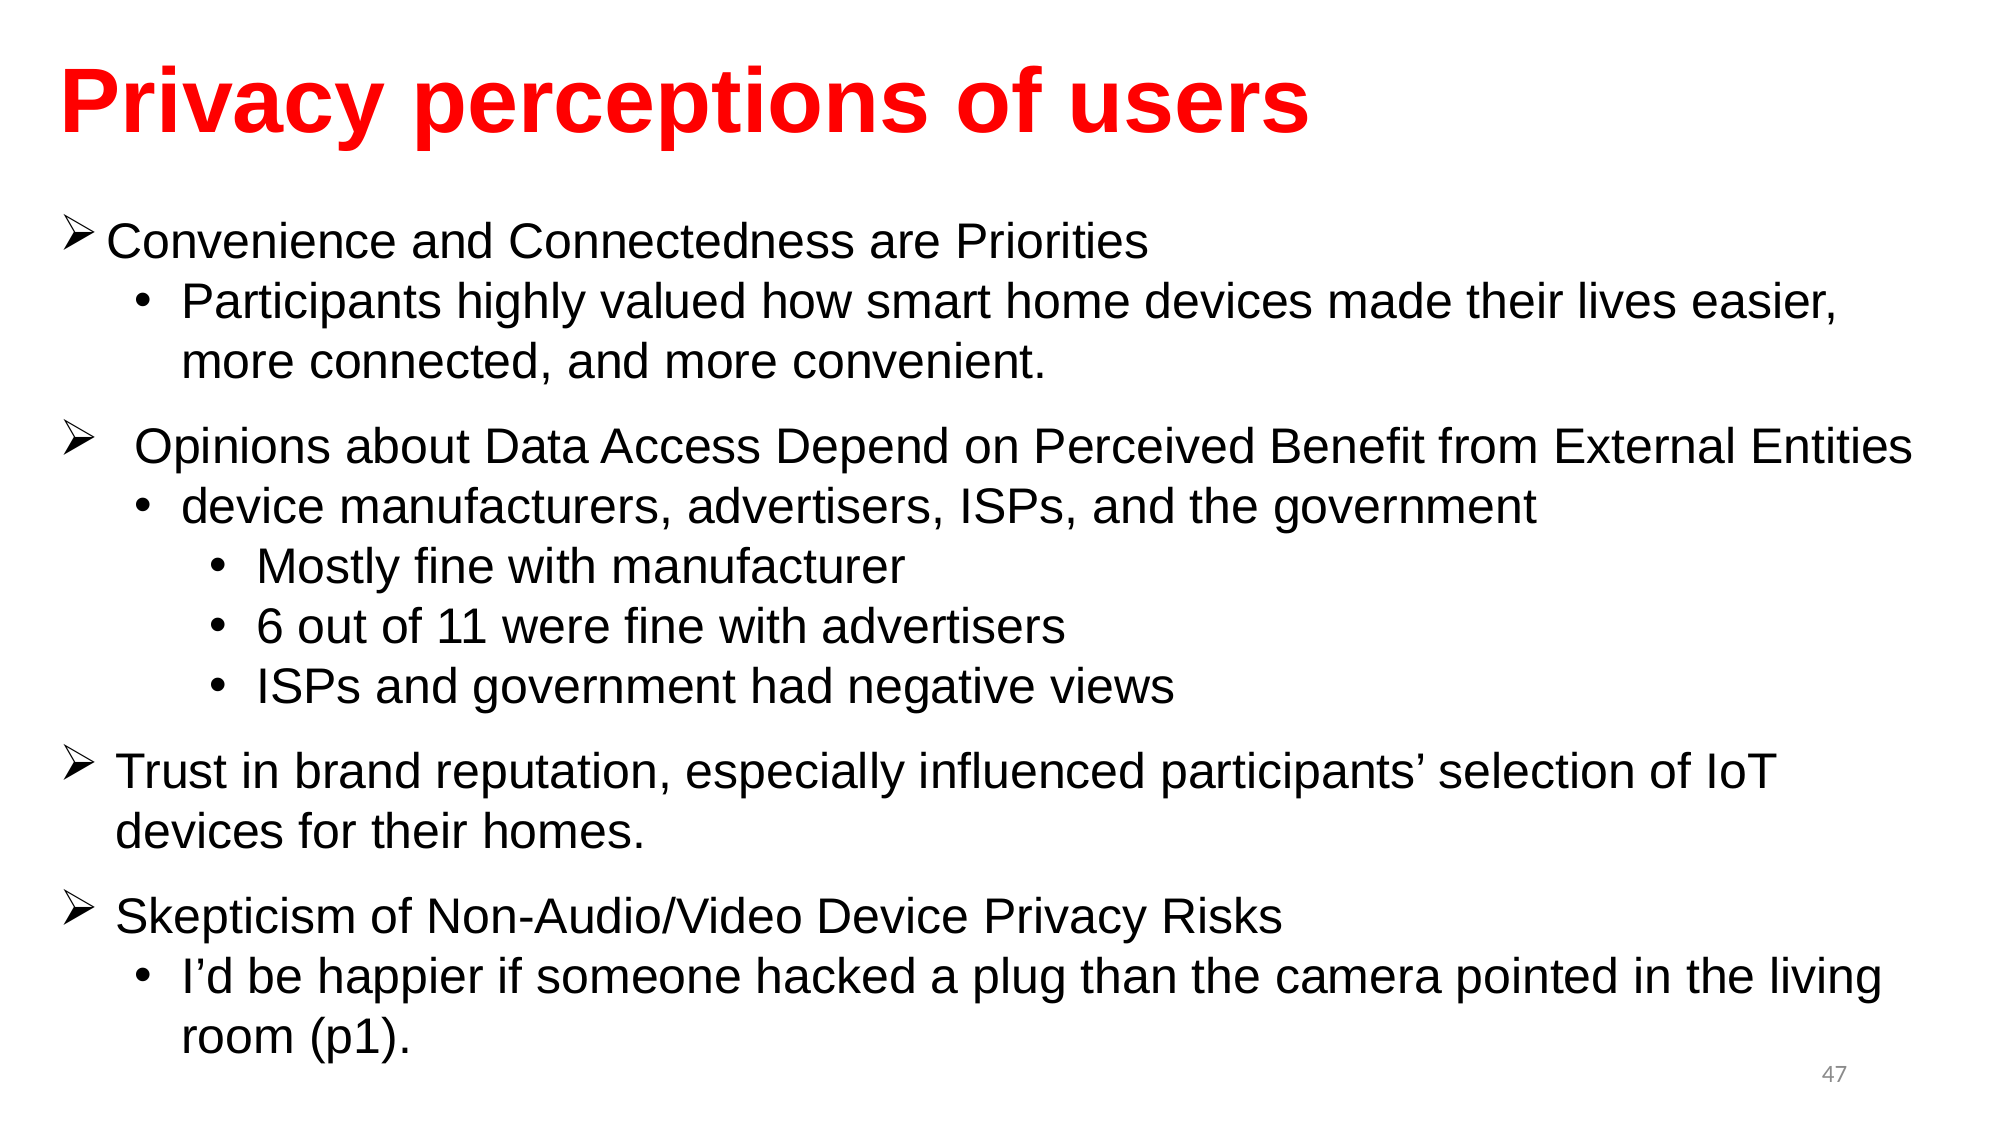

# Privacy perceptions of users
Convenience and Connectedness are Priorities
Participants highly valued how smart home devices made their lives easier, more connected, and more convenient.

Opinions about Data Access Depend on Perceived Benefit from External Entities
device manufacturers, advertisers, ISPs, and the government
Mostly fine with manufacturer
6 out of 11 were fine with advertisers
ISPs and government had negative views

Trust in brand reputation, especially influenced participants’ selection of IoT devices for their homes.

Skepticism of Non-Audio/Video Device Privacy Risks
I’d be happier if someone hacked a plug than the camera pointed in the living room (p1).
47